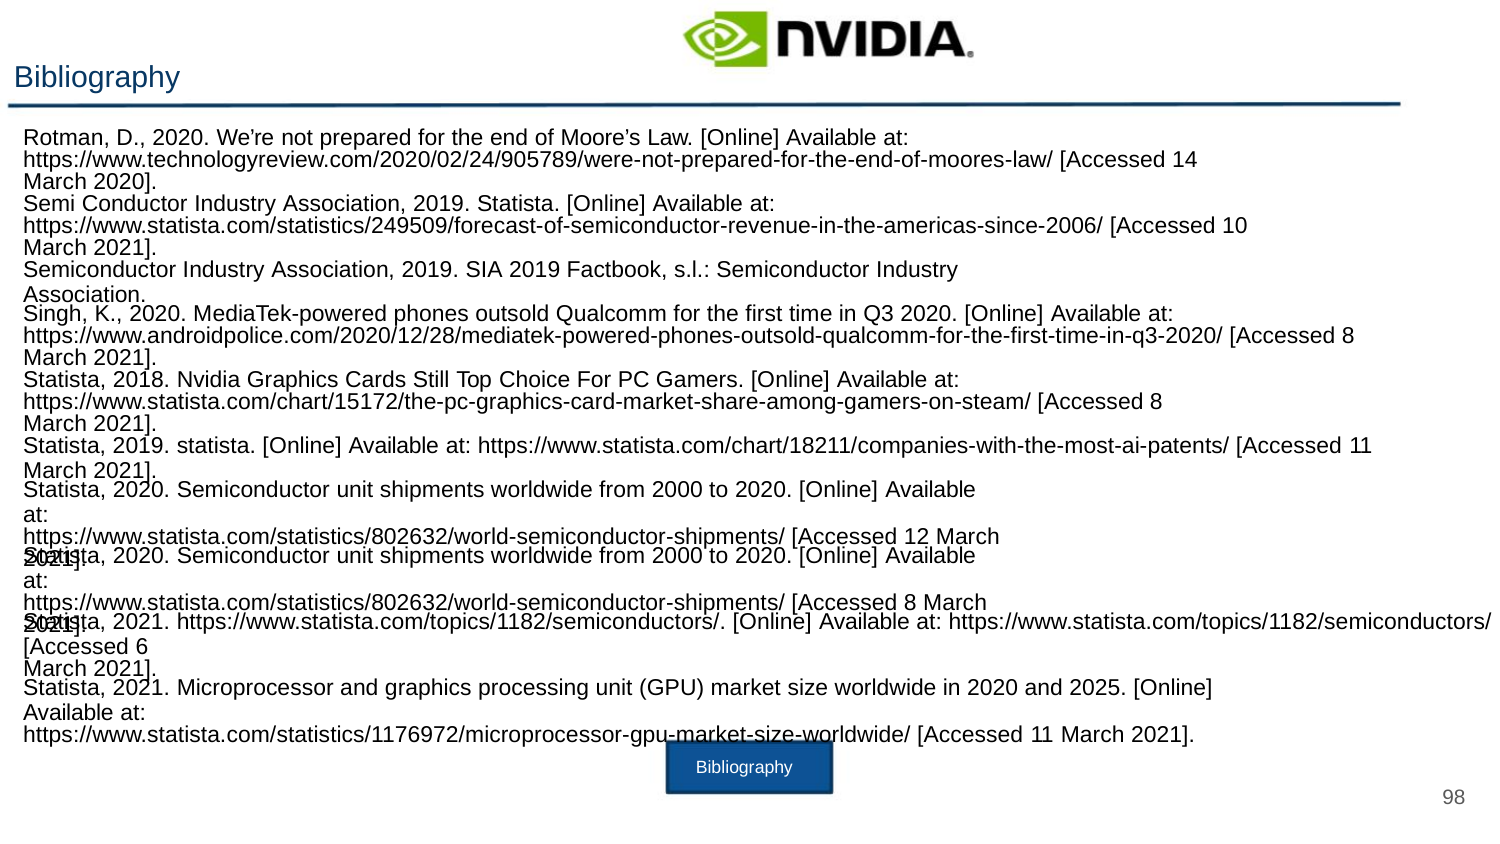

Bibliography
Rotman, D., 2020. We’re not prepared for the end of Moore’s Law. [Online] Available at:
https://www.technologyreview.com/2020/02/24/905789/were-not-prepared-for-the-end-of-moores-law/ [Accessed 14 March 2020].
Semi Conductor Industry Association, 2019. Statista. [Online] Available at:
https://www.statista.com/statistics/249509/forecast-of-semiconductor-revenue-in-the-americas-since-2006/ [Accessed 10 March 2021].
Semiconductor Industry Association, 2019. SIA 2019 Factbook, s.l.: Semiconductor Industry Association.
Singh, K., 2020. MediaTek-powered phones outsold Qualcomm for the first time in Q3 2020. [Online] Available at:
https://www.androidpolice.com/2020/12/28/mediatek-powered-phones-outsold-qualcomm-for-the-first-time-in-q3-2020/ [Accessed 8 March 2021].
Statista, 2018. Nvidia Graphics Cards Still Top Choice For PC Gamers. [Online] Available at:
https://www.statista.com/chart/15172/the-pc-graphics-card-market-share-among-gamers-on-steam/ [Accessed 8 March 2021].
Statista, 2019. statista. [Online] Available at: https://www.statista.com/chart/18211/companies-with-the-most-ai-patents/ [Accessed 11 March 2021].
Statista, 2020. Semiconductor unit shipments worldwide from 2000 to 2020. [Online] Available at:
https://www.statista.com/statistics/802632/world-semiconductor-shipments/ [Accessed 12 March 2021].
Statista, 2020. Semiconductor unit shipments worldwide from 2000 to 2020. [Online] Available at:
https://www.statista.com/statistics/802632/world-semiconductor-shipments/ [Accessed 8 March 2021].
Statista, 2021. https://www.statista.com/topics/1182/semiconductors/. [Online] Available at: https://www.statista.com/topics/1182/semiconductors/ [Accessed 6
March 2021].
Statista, 2021. Microprocessor and graphics processing unit (GPU) market size worldwide in 2020 and 2025. [Online] Available at:
https://www.statista.com/statistics/1176972/microprocessor-gpu-market-size-worldwide/ [Accessed 11 March 2021].
Bibliography
98